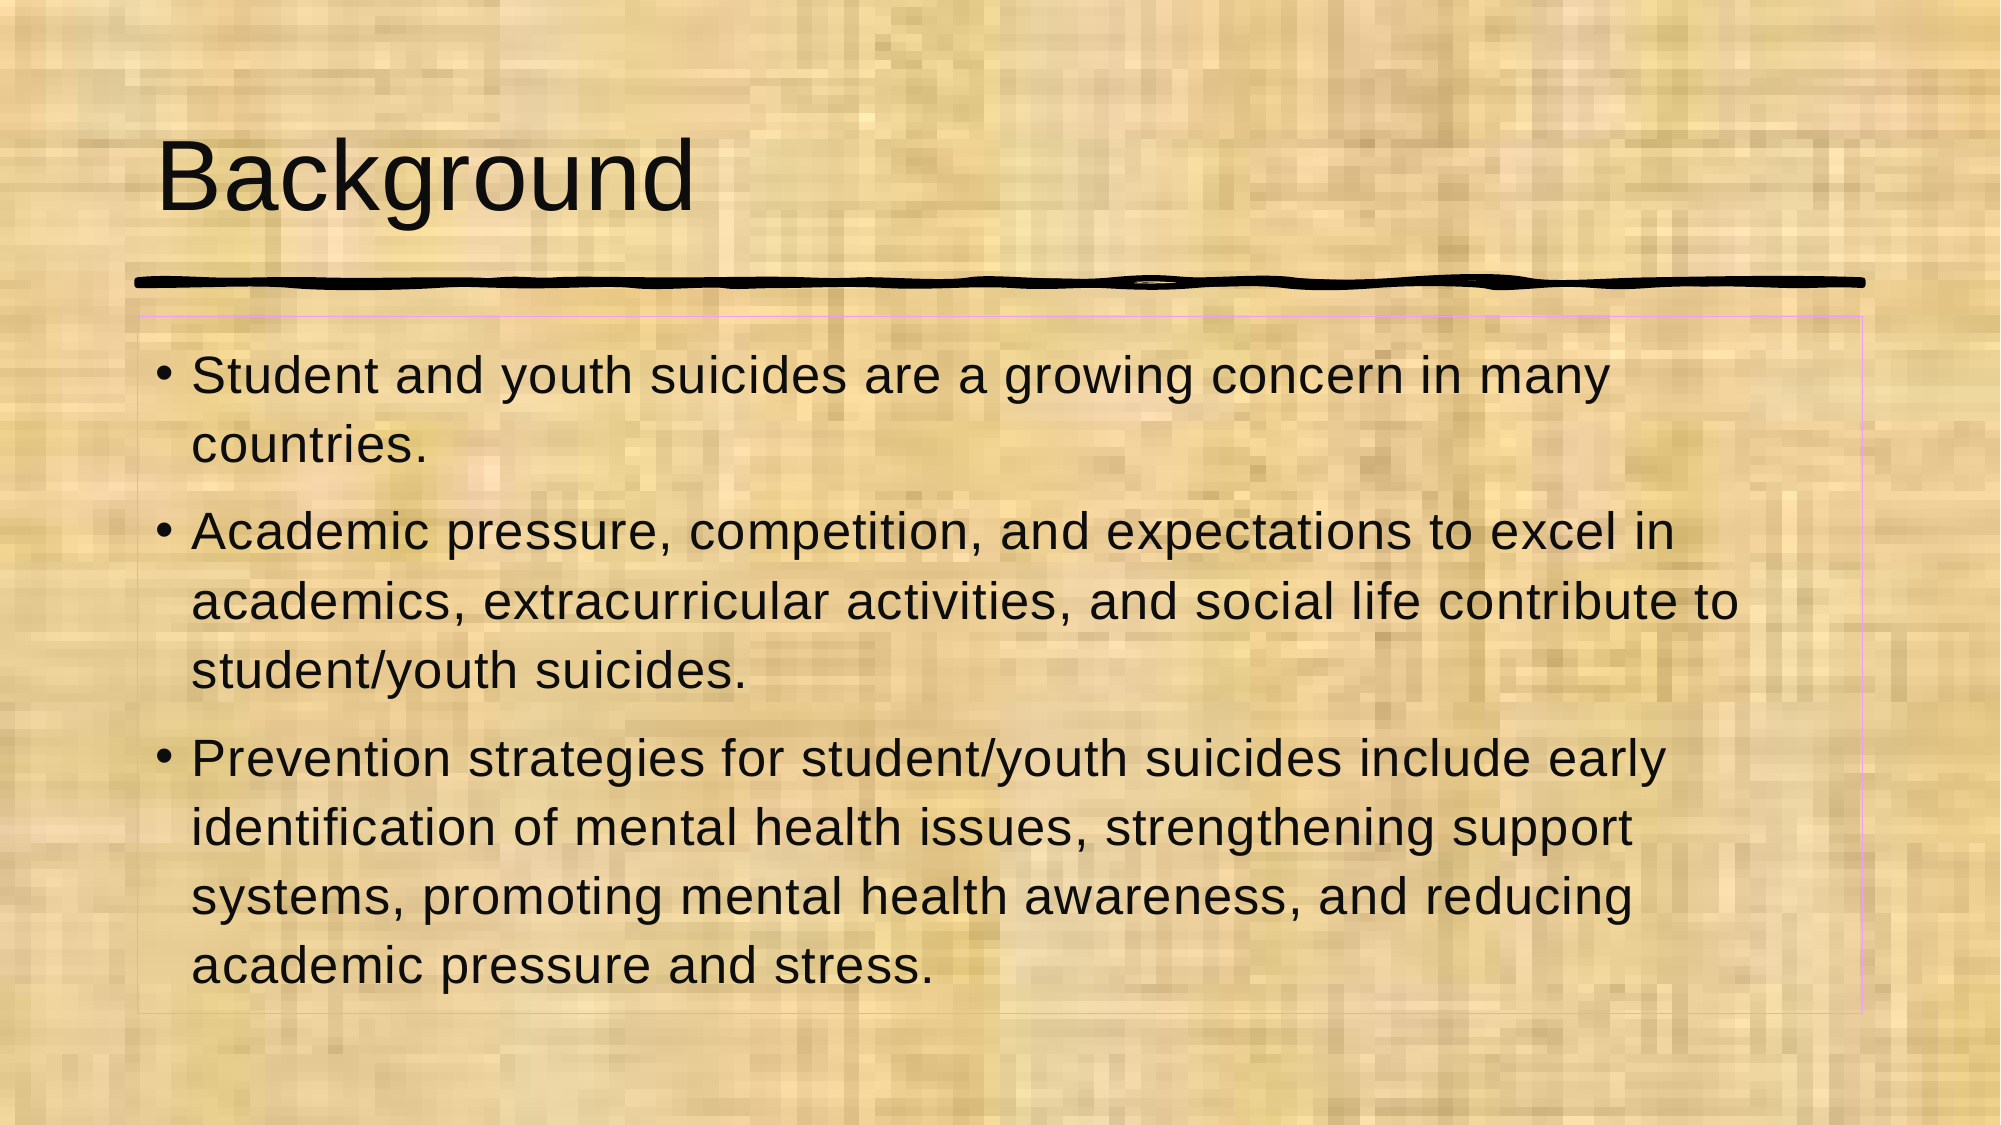

# Background
Student and youth suicides are a growing concern in many countries.
Academic pressure, competition, and expectations to excel in academics, extracurricular activities, and social life contribute to student/youth suicides.
Prevention strategies for student/youth suicides include early identification of mental health issues, strengthening support systems, promoting mental health awareness, and reducing academic pressure and stress.